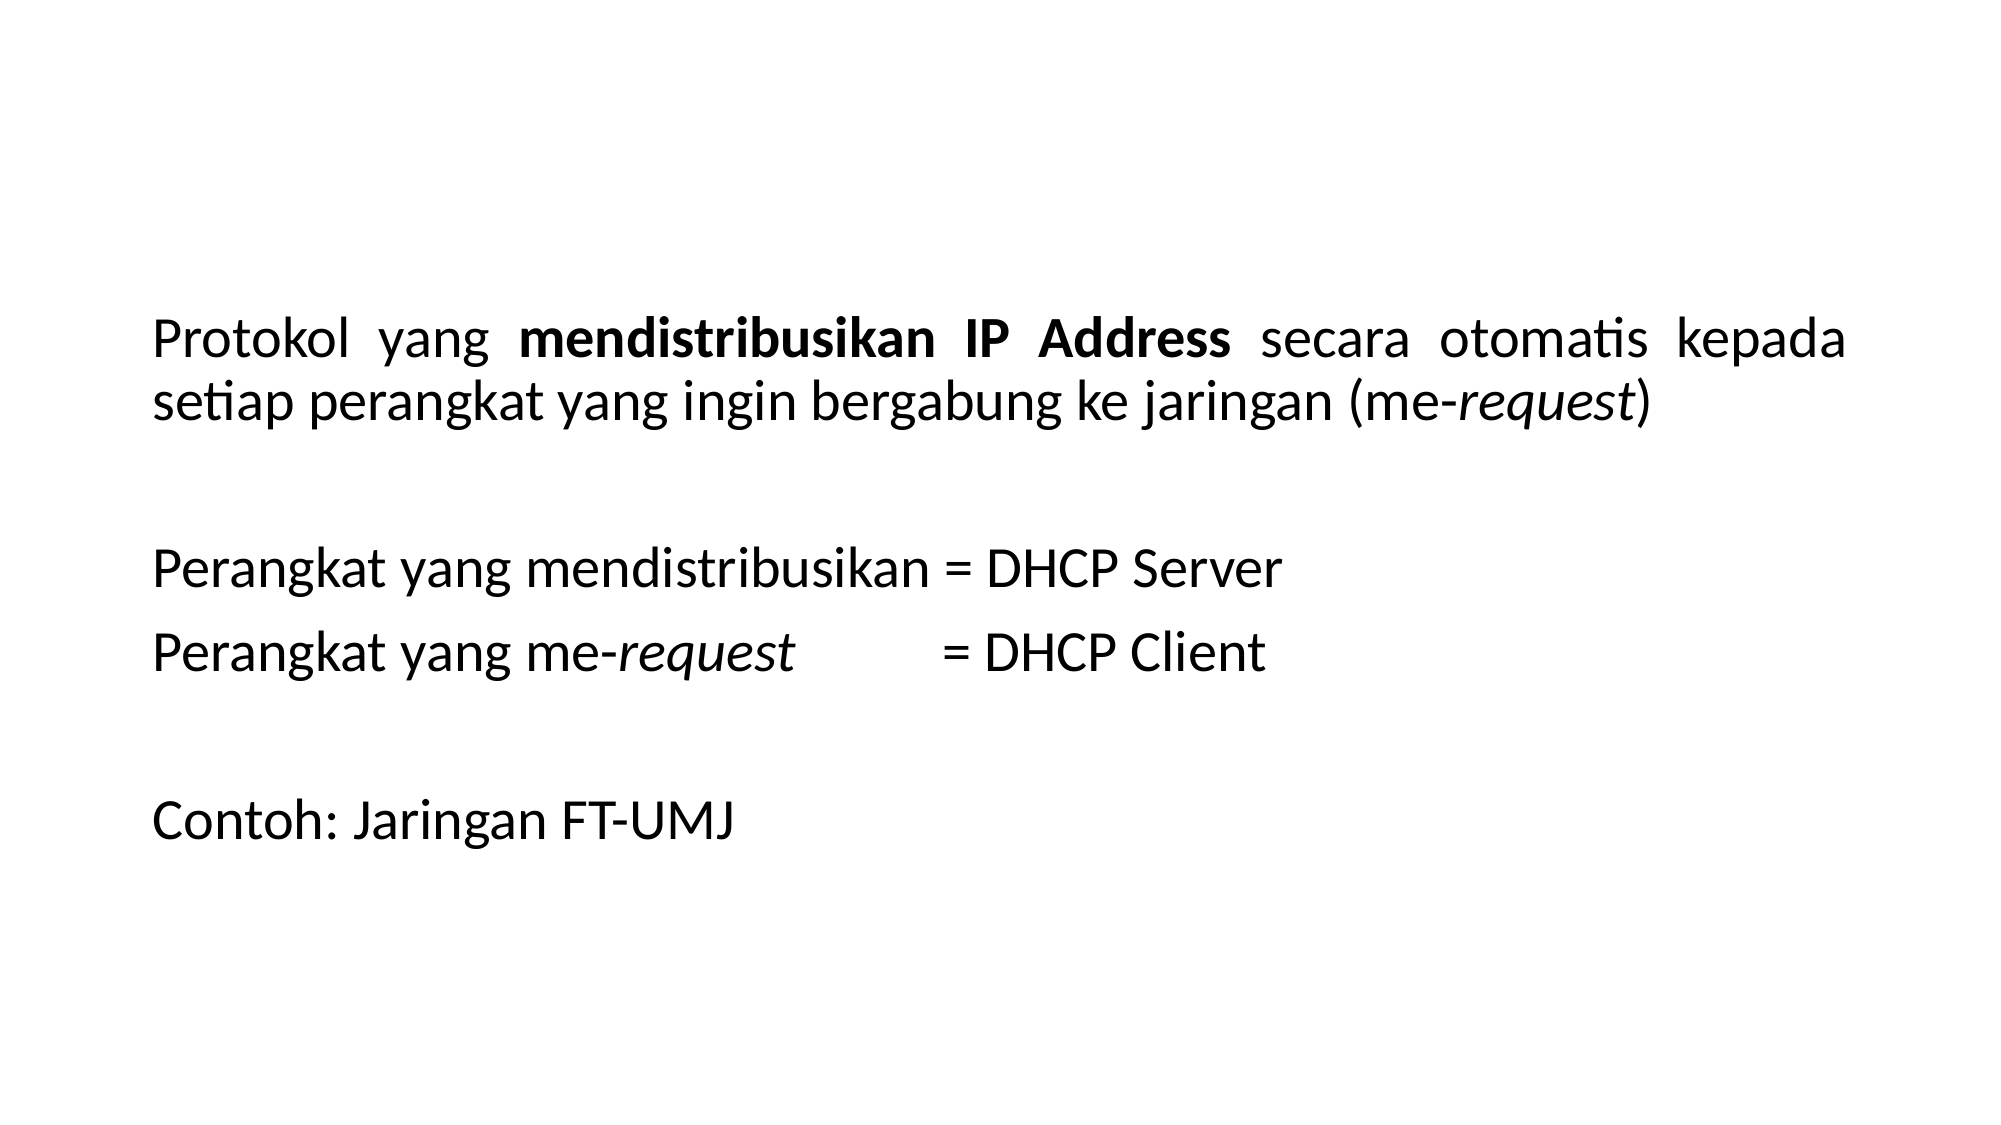

#
Protokol yang mendistribusikan IP Address secara otomatis kepada setiap perangkat yang ingin bergabung ke jaringan (me-request)

Perangkat yang mendistribusikan = DHCP Server
Perangkat yang me-request	   = DHCP Client

Contoh: Jaringan FT-UMJ